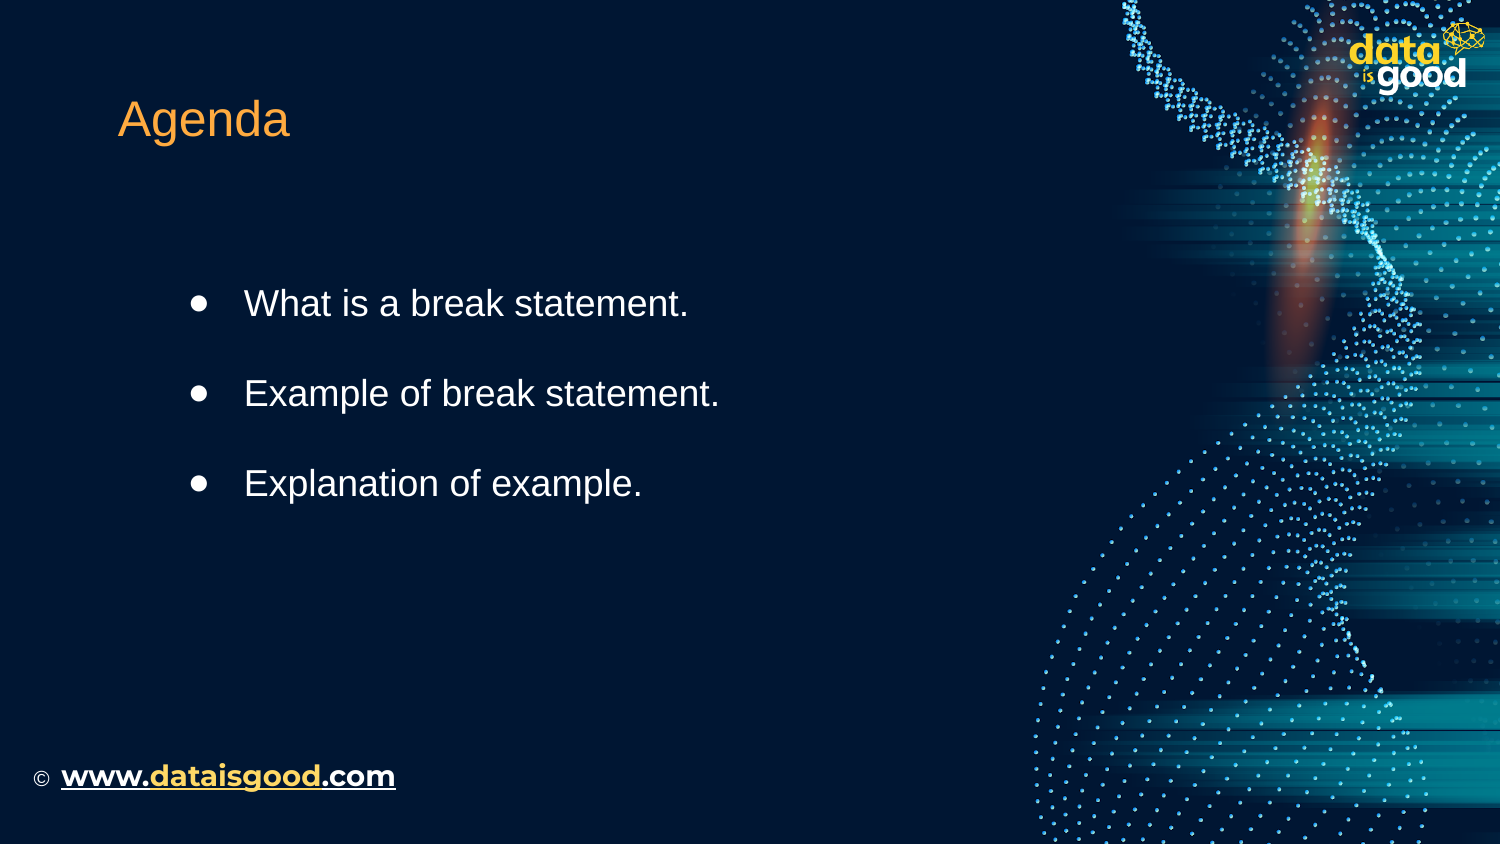

# Agenda
What is a break statement.
Example of break statement.
Explanation of example.